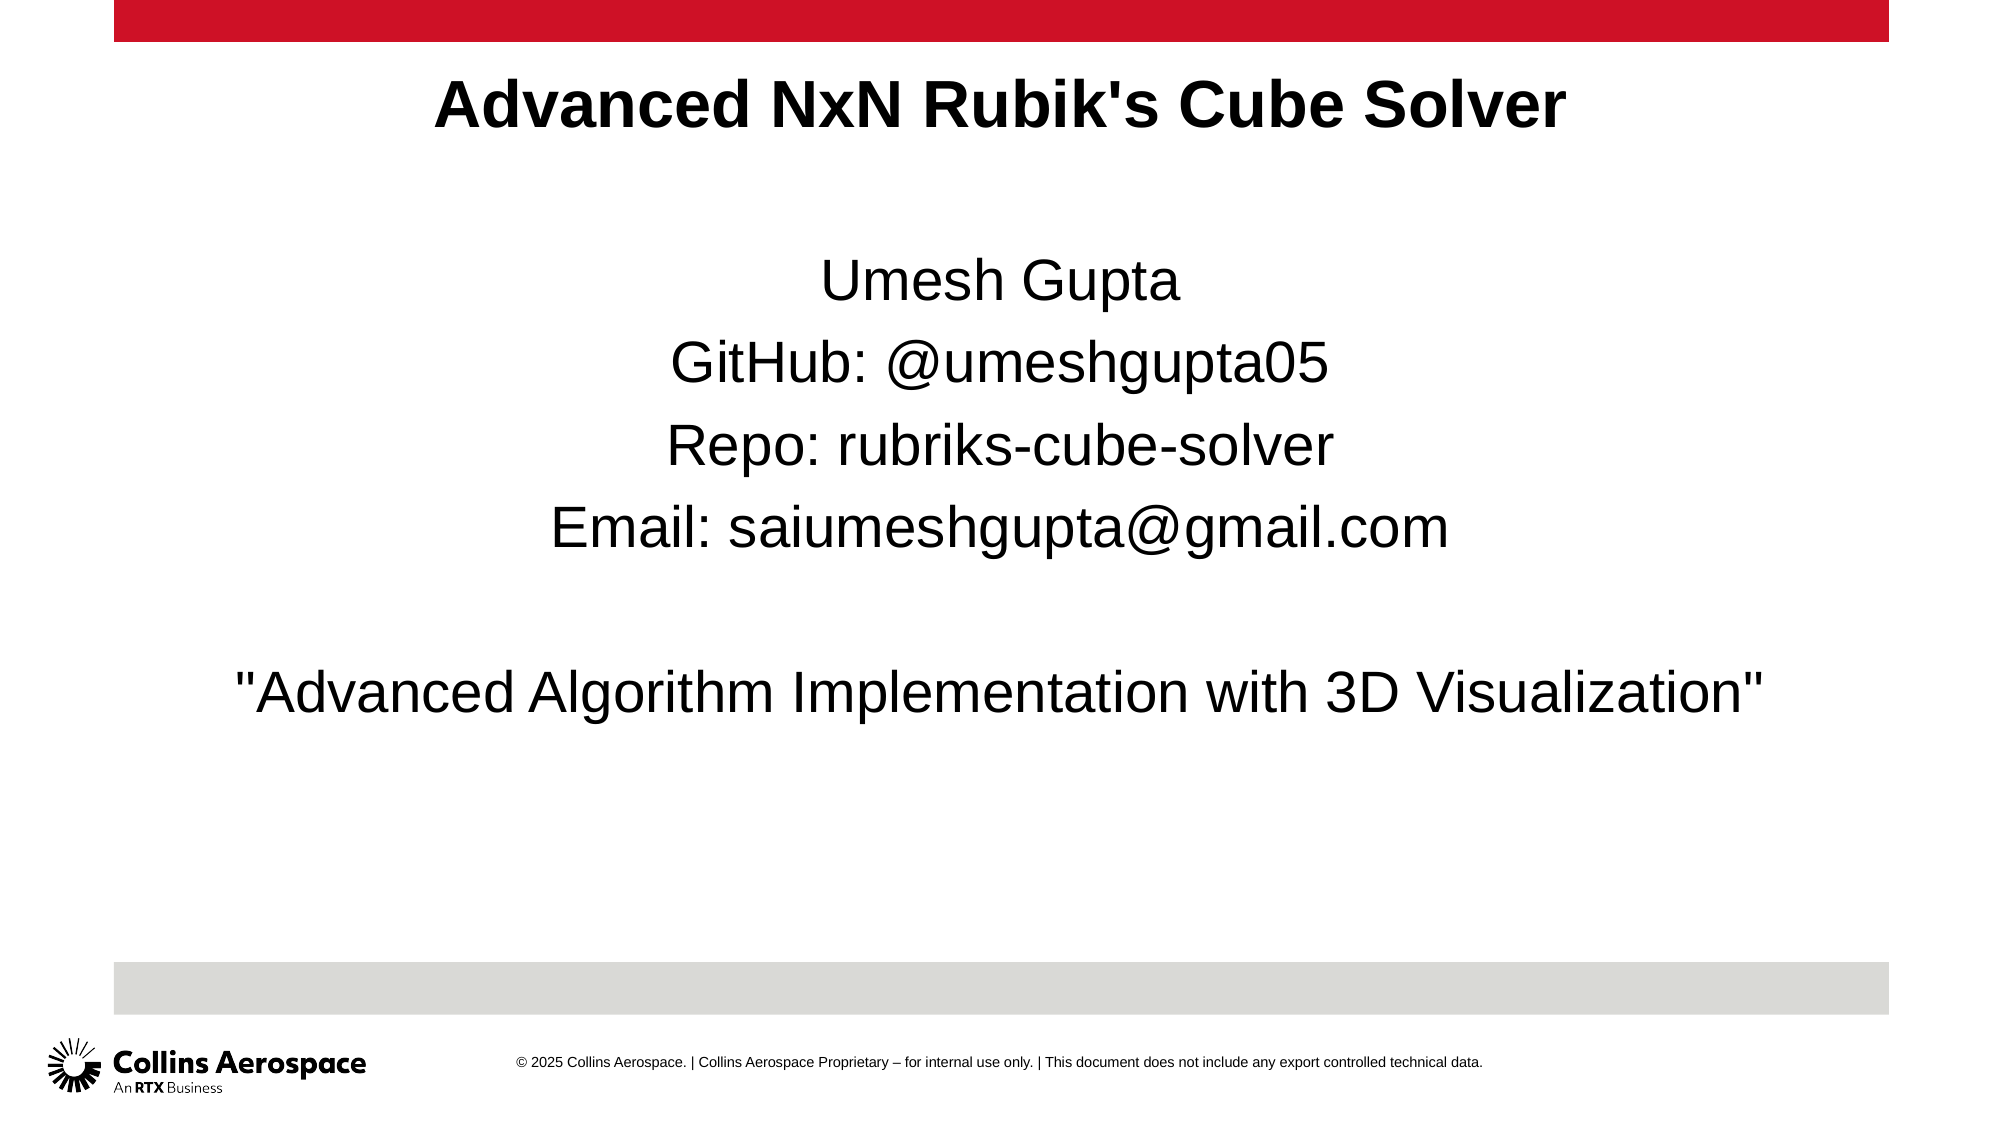

# Advanced NxN Rubik's Cube Solver
Umesh Gupta
GitHub: @umeshgupta05
Repo: rubriks-cube-solver
Email: saiumeshgupta@gmail.com

"Advanced Algorithm Implementation with 3D Visualization"

© 2025 Collins Aerospace. | Collins Aerospace Proprietary – for internal use only. | This document does not include any export controlled technical data.